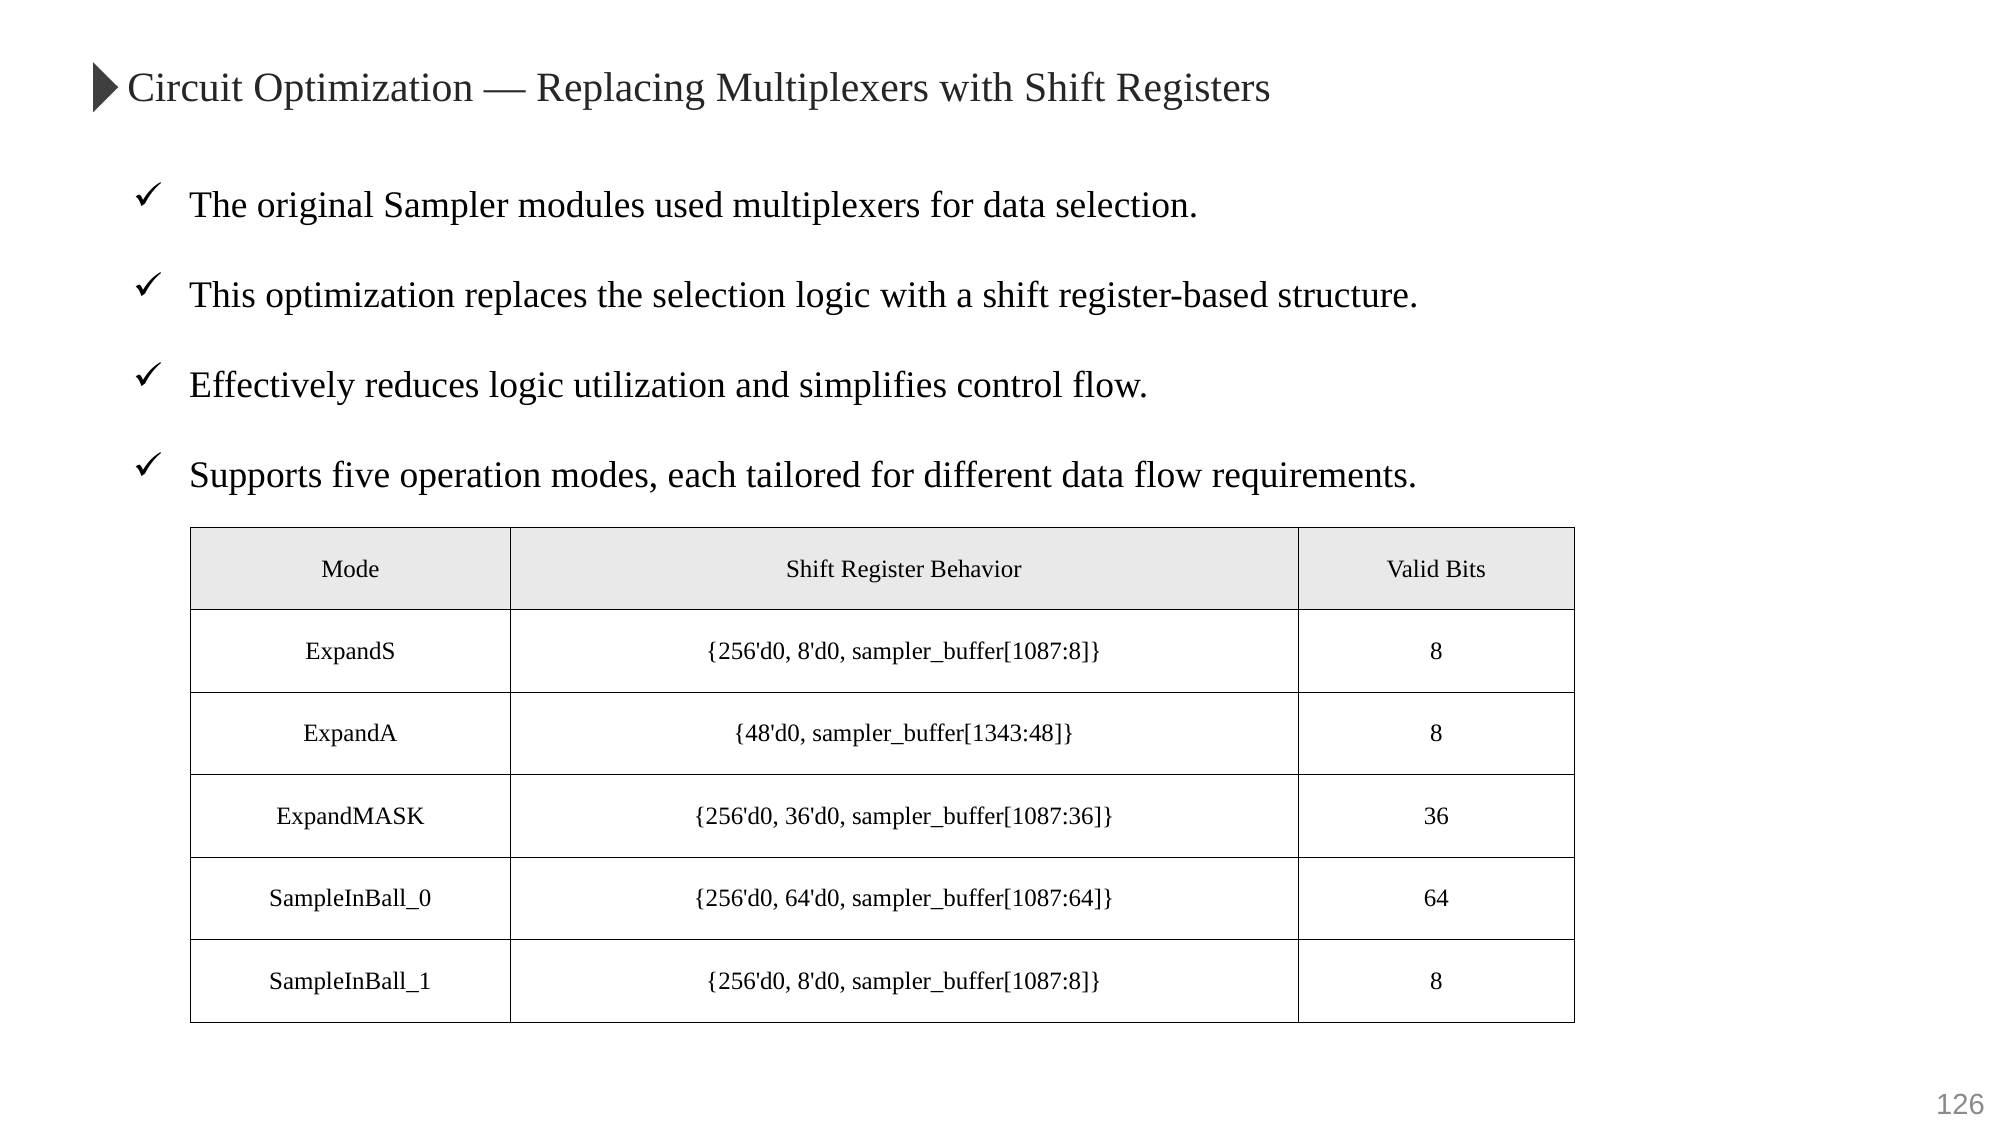

Circuit Optimization — Replacing Multiplexers with Shift Registers

The original Sampler modules used multiplexers for data selection.
This optimization replaces the selection logic with a shift register-based structure.
Effectively reduces logic utilization and simplifies control flow.
Supports five operation modes, each tailored for different data flow requirements.
| Mode | Shift Register Behavior | Valid Bits |
| --- | --- | --- |
| ExpandS | {256'd0, 8'd0, sampler\_buffer[1087:8]} | 8 |
| ExpandA | {48'd0, sampler\_buffer[1343:48]} | 8 |
| ExpandMASK | {256'd0, 36'd0, sampler\_buffer[1087:36]} | 36 |
| SampleInBall\_0 | {256'd0, 64'd0, sampler\_buffer[1087:64]} | 64 |
| SampleInBall\_1 | {256'd0, 8'd0, sampler\_buffer[1087:8]} | 8 |
126